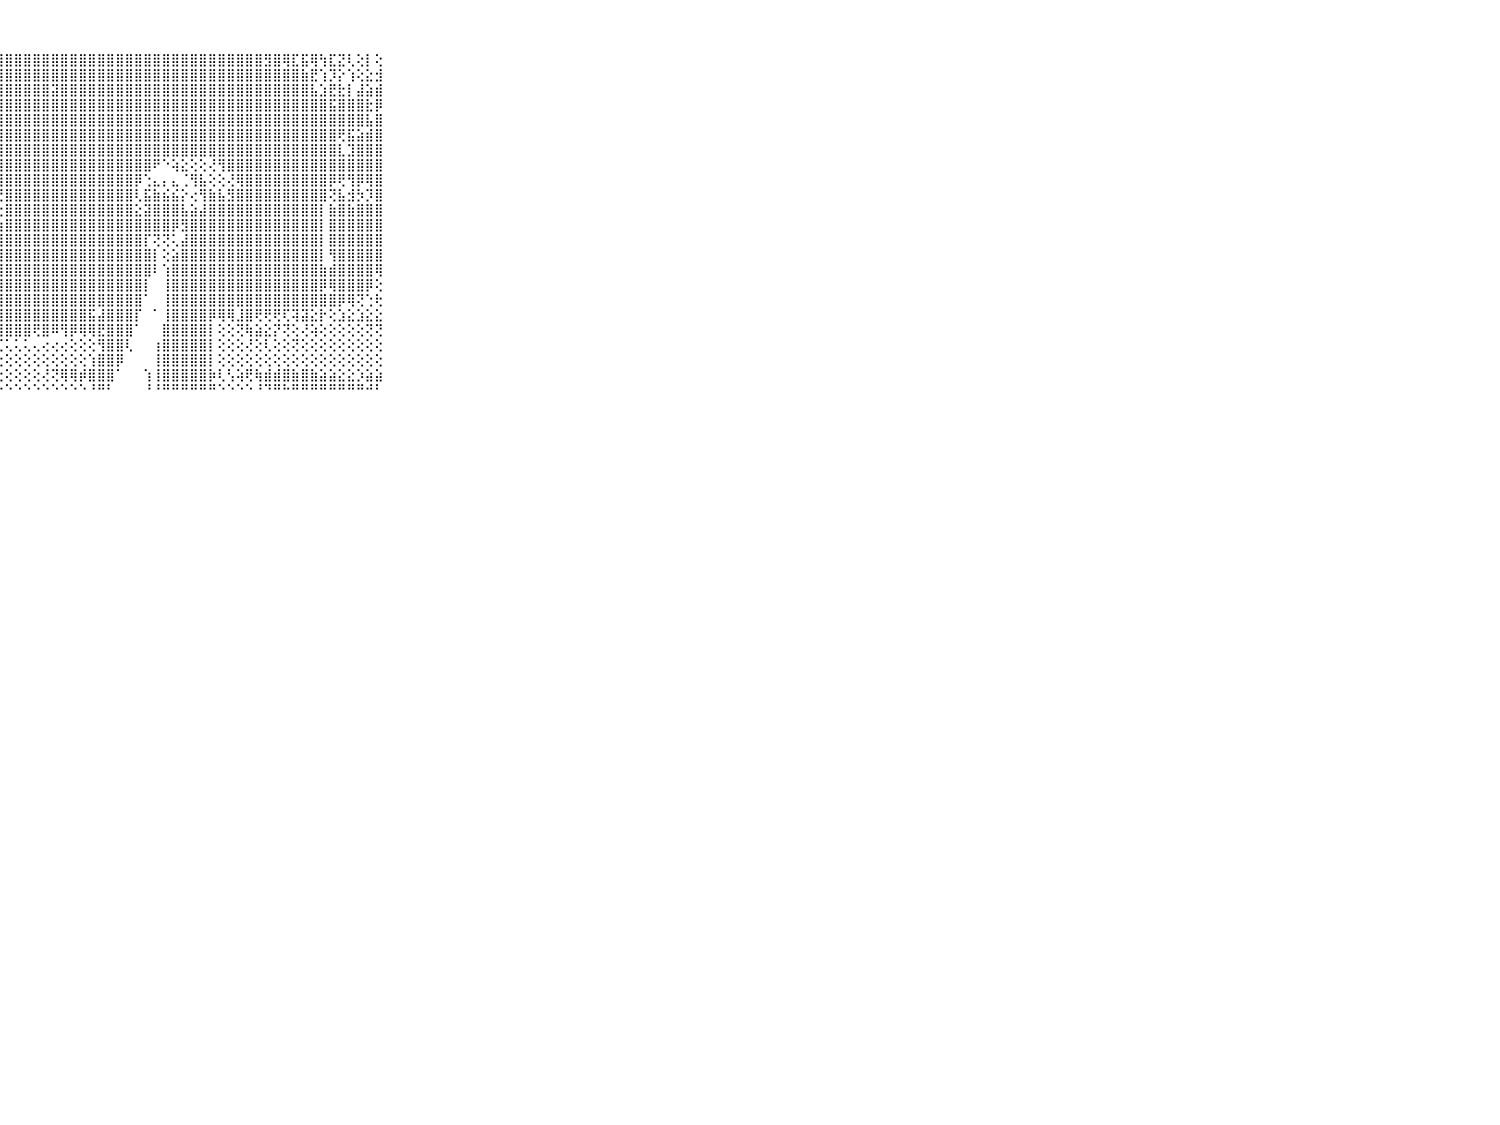

⠀⠀⠀⠀⠀⠀⠀⠀⠀⠀⠀⣾⣿⣽⣿⣿⣿⣿⣿⣿⣿⣿⣿⣿⣿⣿⣿⣿⣿⣿⣿⣿⣿⣿⣿⣿⣿⣿⣿⣿⣿⣿⣿⣿⣿⣿⣿⣿⣿⣿⣿⣿⣿⣿⣿⣿⣻⣿⢿⣏⣯⢿⢳⣏⣝⢇⢕⡇⢕⠀⠀⠀⠀⠀⠀⠀⠀⠀⠀⠀⠀
⠀⠀⠀⠀⠀⠀⠀⠀⠀⠀⠀⣿⣿⣿⣿⣿⣿⣿⣿⣿⣿⣿⣯⣻⣿⣻⣿⣿⣿⣿⣿⣿⣿⣿⣿⣿⣿⣿⣿⣿⣿⣿⣿⣿⣿⣿⣿⣿⣿⣿⣿⣿⣿⣿⣿⣿⣿⣿⣿⣿⣷⣟⢱⡹⡕⢱⢕⣕⣺⠀⠀⠀⠀⠀⠀⠀⠀⠀⠀⠀⠀
⠀⠀⠀⠀⠀⠀⠀⠀⠀⠀⠀⣿⣿⣿⣿⣿⣿⣿⣿⣿⣿⣿⣿⣿⣿⣿⣿⣿⣿⣿⣿⣿⣿⣽⣿⣿⣿⣿⣿⣿⣿⣿⣿⣿⣿⣿⣿⣿⣿⣿⣿⣿⣿⣿⣿⣿⣿⣿⣿⣿⣿⣧⣱⣟⣗⡇⣼⣵⣾⠀⠀⠀⠀⠀⠀⠀⠀⠀⠀⠀⠀
⠀⠀⠀⠀⠀⠀⠀⠀⠀⠀⠀⣿⣿⣿⣿⣿⣿⣿⣿⣿⣿⣿⣿⣿⣿⣿⣿⣿⣿⣿⣿⣿⣿⣿⣿⣿⣿⣿⣿⣿⣿⣿⣿⣿⣿⣿⣿⣿⣿⣿⣿⣿⣿⣿⣿⣿⣿⣿⣿⣿⣿⣿⣿⣯⣿⣿⣿⣗⡿⠀⠀⠀⠀⠀⠀⠀⠀⠀⠀⠀⠀
⠀⠀⠀⠀⠀⠀⠀⠀⠀⠀⠀⣿⣿⣿⣿⣿⣿⣿⣿⣿⣿⣿⣿⣿⣿⣿⣿⣿⣿⣿⣿⣿⣿⣿⣿⣿⣿⣿⣿⣿⣿⣿⣿⣿⣿⣿⣿⣿⣿⣿⣿⣿⣿⣿⣿⣿⣿⣿⣿⣿⣿⣿⣿⣿⣿⣿⣿⣧⣿⠀⠀⠀⠀⠀⠀⠀⠀⠀⠀⠀⠀
⠀⠀⠀⠀⠀⠀⠀⠀⠀⠀⠀⣿⣿⢿⢟⢝⢕⢕⢕⣕⢕⢝⢟⢿⣿⣿⣿⣿⣿⣿⣿⣿⣿⣿⣿⣿⣿⣿⣿⣿⣿⣿⣿⣿⣿⣿⣿⣿⣿⣿⣿⣿⣿⣿⣿⣿⣿⣿⣿⣿⣿⣿⣿⣿⢟⣯⣵⣾⣿⠀⠀⠀⠀⠀⠀⠀⠀⠀⠀⠀⠀
⠀⠀⠀⠀⠀⠀⠀⠀⠀⠀⠀⢟⢕⢗⢖⢖⢶⢴⢤⢤⢌⠙⢣⣕⢜⢻⣿⣿⣿⣿⣿⣿⣿⣿⣿⣿⣿⣿⣿⣿⣿⣿⣿⣿⣿⣿⣿⣿⣿⣿⣿⣿⣿⣿⣿⣿⣿⣿⣿⣿⣿⣿⣿⣿⣇⣹⣿⣿⣿⠀⠀⠀⠀⠀⠀⠀⠀⠀⠀⠀⠀
⠀⠀⠀⠀⠀⠀⠀⠀⠀⠀⠀⢕⢕⢕⢕⢕⢕⢕⢕⢕⢕⢕⢕⢜⢳⣕⢝⣿⣿⣿⣿⣿⣿⣿⣿⣿⣿⣿⣿⣿⣿⣿⣿⣿⠟⠑⢵⣕⢕⢕⢜⢻⣿⣿⣿⣿⣿⣿⣿⣿⣿⣿⣿⣿⣿⣿⣿⣿⣿⠀⠀⠀⠀⠀⠀⠀⠀⠀⠀⠀⠀
⠀⠀⠀⠀⠀⠀⠀⠀⠀⠀⠀⣷⣷⣵⣵⣵⣕⣕⢕⢕⢕⢕⢕⢕⢕⢹⣧⢹⣿⣿⣿⣿⣿⣿⣿⣿⣿⣿⣿⣿⣿⣿⡿⢑⣄⡄⣄⢈⢻⣧⢕⢕⢜⢿⣿⣿⣿⣿⣿⣿⣿⣿⣿⡿⢟⢻⡿⢿⣿⠀⠀⠀⠀⠀⠀⠀⠀⠀⠀⠀⠀
⠀⠀⠀⠀⠀⠀⠀⠀⠀⠀⠀⣿⣿⣿⣿⣿⣿⣿⣿⣿⣿⣷⣷⣵⣵⣵⣿⢜⣿⣿⣿⣿⣿⣿⣿⣿⣿⣿⣿⣿⣿⣿⢇⣯⣷⣮⣮⡕⢔⢻⣷⣧⣻⣿⣿⣿⣿⣿⣿⣿⣿⣿⣿⢝⣧⣺⡳⡹⣿⠀⠀⠀⠀⠀⠀⠀⠀⠀⠀⠀⠀
⠀⠀⠀⠀⠀⠀⠀⠀⠀⠀⠀⣿⣿⣿⣿⣿⣿⣿⣿⣿⣿⣿⣿⣿⣿⣿⣿⢕⣿⣿⣿⣿⣿⣿⣿⣿⣿⣿⣿⣿⣿⣿⣕⣽⣿⣿⣿⣧⣵⣼⣿⣿⣿⣿⣿⣿⣿⣿⣿⣿⣿⣿⡇⣷⣿⣷⣿⣿⣿⠀⠀⠀⠀⠀⠀⠀⠀⠀⠀⠀⠀
⠀⠀⠀⠀⠀⠀⠀⠀⠀⠀⠀⣿⣿⣿⣿⣿⣿⣿⣿⣿⣿⣿⣿⣿⣿⣿⣿⢱⣿⣿⣿⣿⣿⣿⣿⣿⣿⣿⣿⣿⣿⣿⣿⣿⣿⣿⡿⣻⣿⣿⣿⣿⣿⣿⣿⣿⣿⣿⣿⣿⣿⣿⡇⣿⣿⣿⣿⣿⣿⠀⠀⠀⠀⠀⠀⠀⠀⠀⠀⠀⠀
⠀⠀⠀⠀⠀⠀⠀⠀⠀⠀⠀⣿⣿⣿⣿⣿⣿⣿⣿⣿⣿⣿⣿⣿⣿⣿⣿⢸⣿⣿⣿⣿⣿⣿⣿⣿⣿⣿⣿⣿⣿⣿⣿⡏⢝⢝⢅⣼⣿⣿⣿⣿⣿⣿⣿⣿⣿⣿⣿⣿⣿⣿⡇⣿⣿⣿⣿⣿⣿⠀⠀⠀⠀⠀⠀⠀⠀⠀⠀⠀⠀
⠀⠀⠀⠀⠀⠀⠀⠀⠀⠀⠀⣿⣿⣿⣿⣿⣿⣿⣿⣿⣿⣿⣿⣿⣿⣿⡇⣿⣿⣿⣿⣿⣿⣿⣿⣿⣿⣿⣿⣿⣿⣿⣿⣿⡇⢕⣵⣿⣿⣿⣿⣿⣿⣿⣿⣿⣿⣿⣿⣿⣿⣿⡇⢻⣿⣿⣿⣿⣿⠀⠀⠀⠀⠀⠀⠀⠀⠀⠀⠀⠀
⠀⠀⠀⠀⠀⠀⠀⠀⠀⠀⠀⣿⣿⣿⣿⣿⣿⣿⣿⣿⣿⣿⣿⣿⣿⣿⡕⣿⣿⣿⣿⣿⣿⣿⣿⣿⣿⣿⣿⣿⣿⣿⣿⣿⠇⢱⣿⣿⣿⣿⣿⣿⣿⣿⣿⣿⣿⣿⣿⣿⣿⣿⣷⣾⣿⣿⣿⣿⢿⠀⠀⠀⠀⠀⠀⠀⠀⠀⠀⠀⠀
⠀⠀⠀⠀⠀⠀⠀⠀⠀⠀⠀⣿⣿⣿⣿⣿⣿⣿⣿⣿⣿⣿⣿⣿⣿⣿⡕⣿⣿⣿⣿⣿⣿⣿⣿⣿⣿⣿⣿⣿⣿⣿⣿⡇⠀⢸⣿⣿⣿⣿⣿⣿⣿⣿⣿⣿⣿⣿⣿⣿⣿⣿⡿⢿⣿⣿⣿⡿⢕⠀⠀⠀⠀⠀⠀⠀⠀⠀⠀⠀⠀
⠀⠀⠀⠀⠀⠀⠀⠀⠀⠀⠀⣿⣿⣿⣿⣿⣿⣿⣿⣿⣿⣿⣿⣿⣿⣿⡇⣿⣿⣿⣿⣿⣿⣿⣿⣿⣿⣿⣿⣿⣿⣿⣿⠁⠀⢸⣿⣿⣿⣿⣿⣿⣿⣿⣿⣿⣿⣿⣿⣿⣿⣿⣿⣿⡿⢿⢝⢑⢗⠀⠀⠀⠀⠀⠀⠀⠀⠀⠀⠀⠀
⠀⠀⠀⠀⠀⠀⠀⠀⠀⠀⠀⢿⡿⢿⢿⢿⢿⢿⢿⢿⣿⣿⣿⢿⢿⢿⢇⣿⣿⣿⣿⣿⣿⣿⣿⣿⣿⣯⣼⣿⣿⣿⡏⠀⠁⢸⣿⣿⣿⣿⡿⢿⢿⣸⣿⢟⢟⢟⢏⢽⣽⣕⡗⢕⣱⣕⣱⣕⣕⠀⠀⠀⠀⠀⠀⠀⠀⠀⠀⠀⠀
⠀⠀⠀⠀⠀⠀⠀⠀⠀⠀⠀⣳⣷⣷⣷⣷⡷⢷⡵⢼⢽⣕⢕⢕⣕⣕⣕⣹⣿⣿⣿⢟⣿⠿⢻⡿⢿⢿⣟⣿⣿⣿⠁⠀⠀⣿⣿⣿⣿⣿⡇⢕⢕⢝⢷⣵⣕⡝⢝⢕⢜⢵⢕⢕⢕⢕⢕⢝⢝⠀⠀⠀⠀⠀⠀⠀⠀⠀⠀⠀⠀
⠀⠀⠀⠀⠀⠀⠀⠀⠀⠀⠀⣵⣯⣿⣿⡷⢿⢷⠿⠿⠟⢟⢛⢛⢋⢙⢍⢍⢅⢅⢅⢄⢔⢔⢔⢕⢕⢕⢻⣿⣿⢇⠀⠀⢰⣿⣿⣿⣿⣿⡇⢕⢕⢕⢜⢕⢇⢕⢕⢝⢕⢕⢕⢕⢕⢕⢕⢕⢕⠀⠀⠀⠀⠀⠀⠀⠀⠀⠀⠀⠀
⠀⠀⠀⠀⠀⠀⠀⠀⠀⠀⠀⠁⢁⢄⢔⢕⢔⢕⢕⢕⢕⢕⢕⢕⢕⢕⢕⢕⢕⢕⢕⢕⢕⢕⢕⢕⢕⢱⣿⣿⡿⠀⠀⠀⢸⣿⣿⣿⣿⣿⡇⢕⢕⢕⢕⢕⢕⢕⢕⢕⢕⢕⢕⢕⢕⢕⢕⢕⢕⠀⠀⠀⠀⠀⠀⠀⠀⠀⠀⠀⠀
⠀⠀⠀⠀⠀⠀⠀⠀⠀⠀⠀⢔⢕⢕⢕⢕⢕⢕⢕⢕⢕⢕⢕⢕⢕⢕⢕⢕⢕⢕⢕⢕⢜⢝⢿⢿⡾⣿⣿⣿⠁⠀⠀⢱⢸⣿⣿⣿⣿⣿⡷⢇⢣⢵⢟⢷⣾⣾⣿⣷⣿⣷⣵⣵⣕⣕⡱⣵⣵⠀⠀⠀⠀⠀⠀⠀⠀⠀⠀⠀⠀
⠀⠀⠀⠀⠀⠀⠀⠀⠀⠀⠀⠑⠑⠑⠑⠑⠑⠑⠑⠑⠑⠑⠑⠑⠑⠑⠑⠑⠑⠑⠑⠑⠑⠑⠑⠑⠑⠘⠛⠃⠀⠀⠀⠘⠘⠛⠛⠛⠛⠛⠛⠑⠑⠑⠑⠘⠙⠛⠓⠛⠛⠛⠛⠛⠛⠛⠛⠚⠃⠀⠀⠀⠀⠀⠀⠀⠀⠀⠀⠀⠀